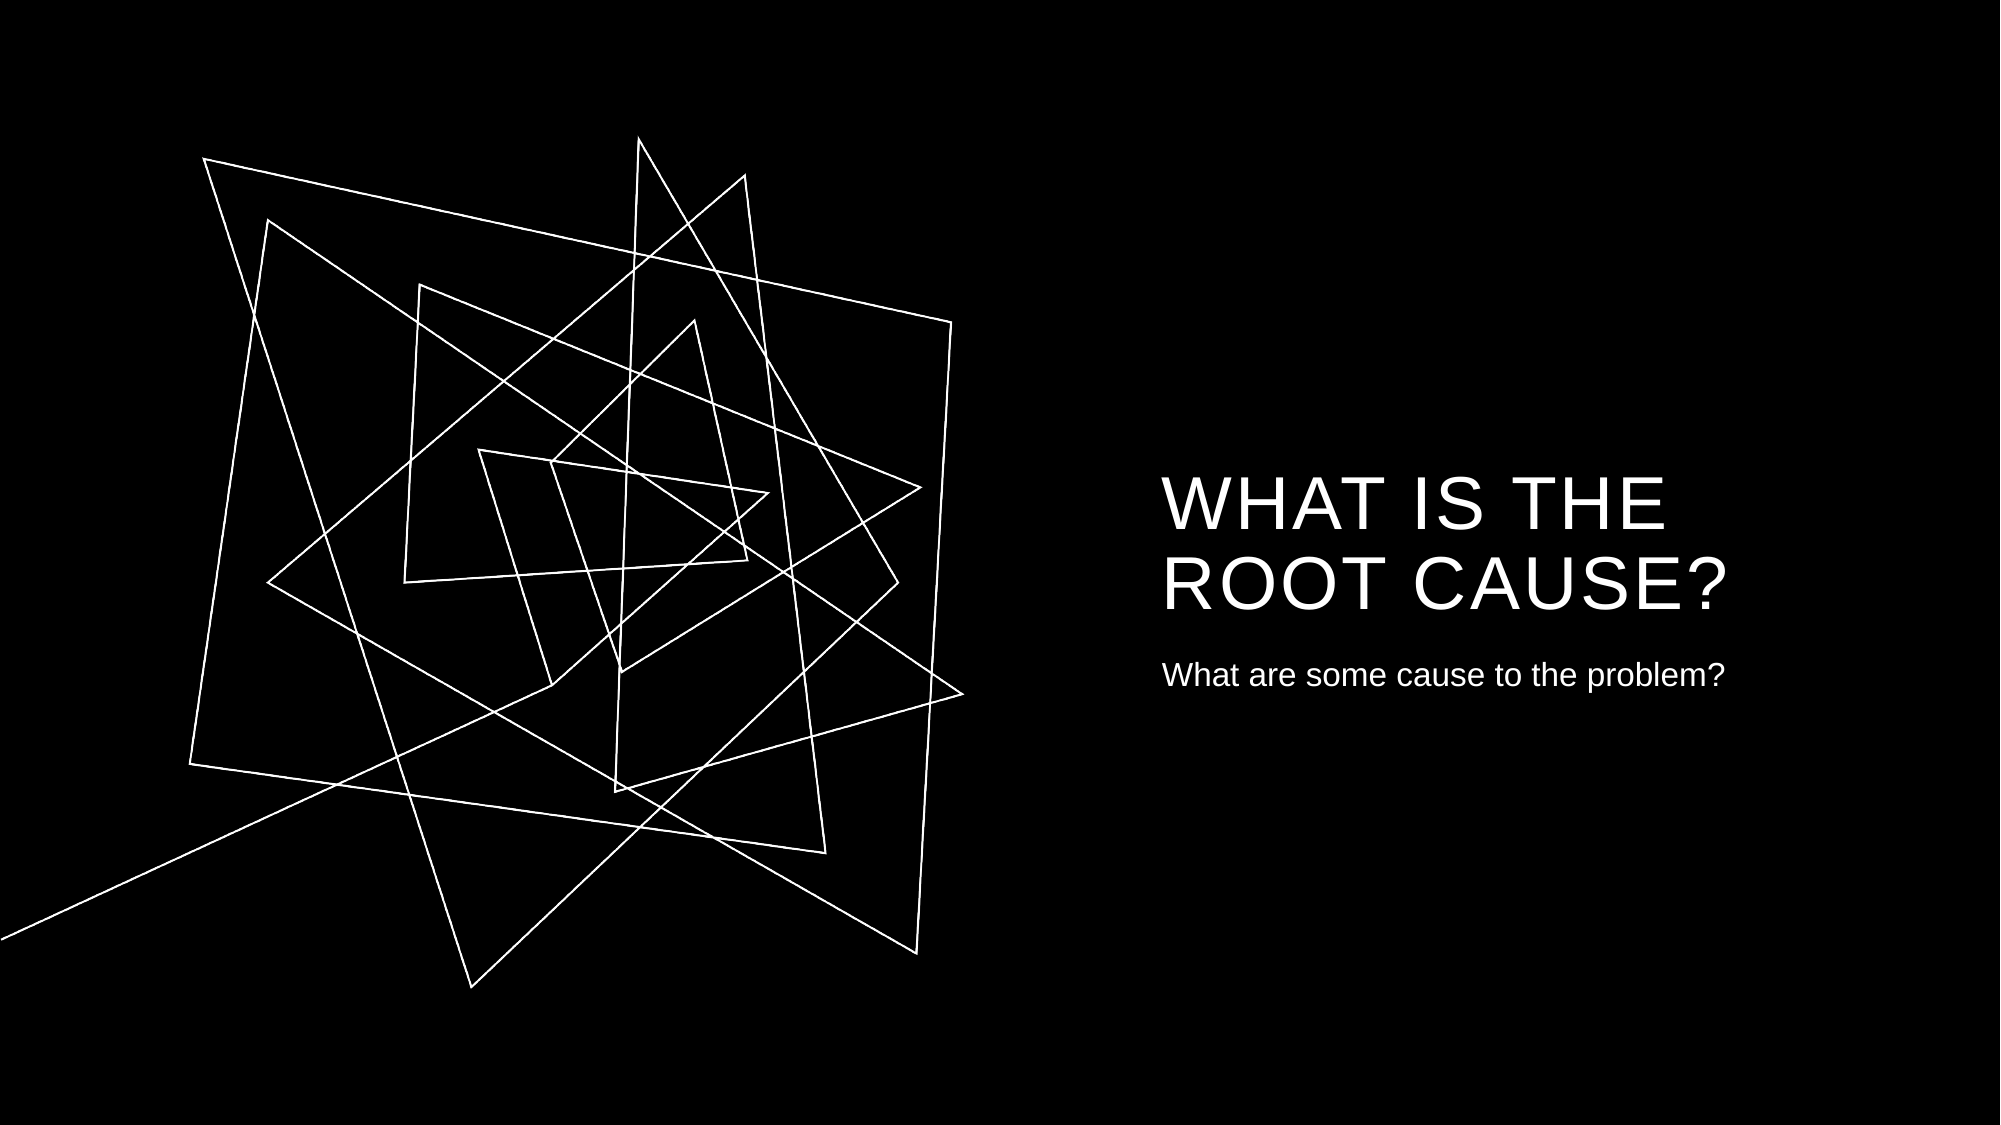

# What is the root cause?
What are some cause to the problem?